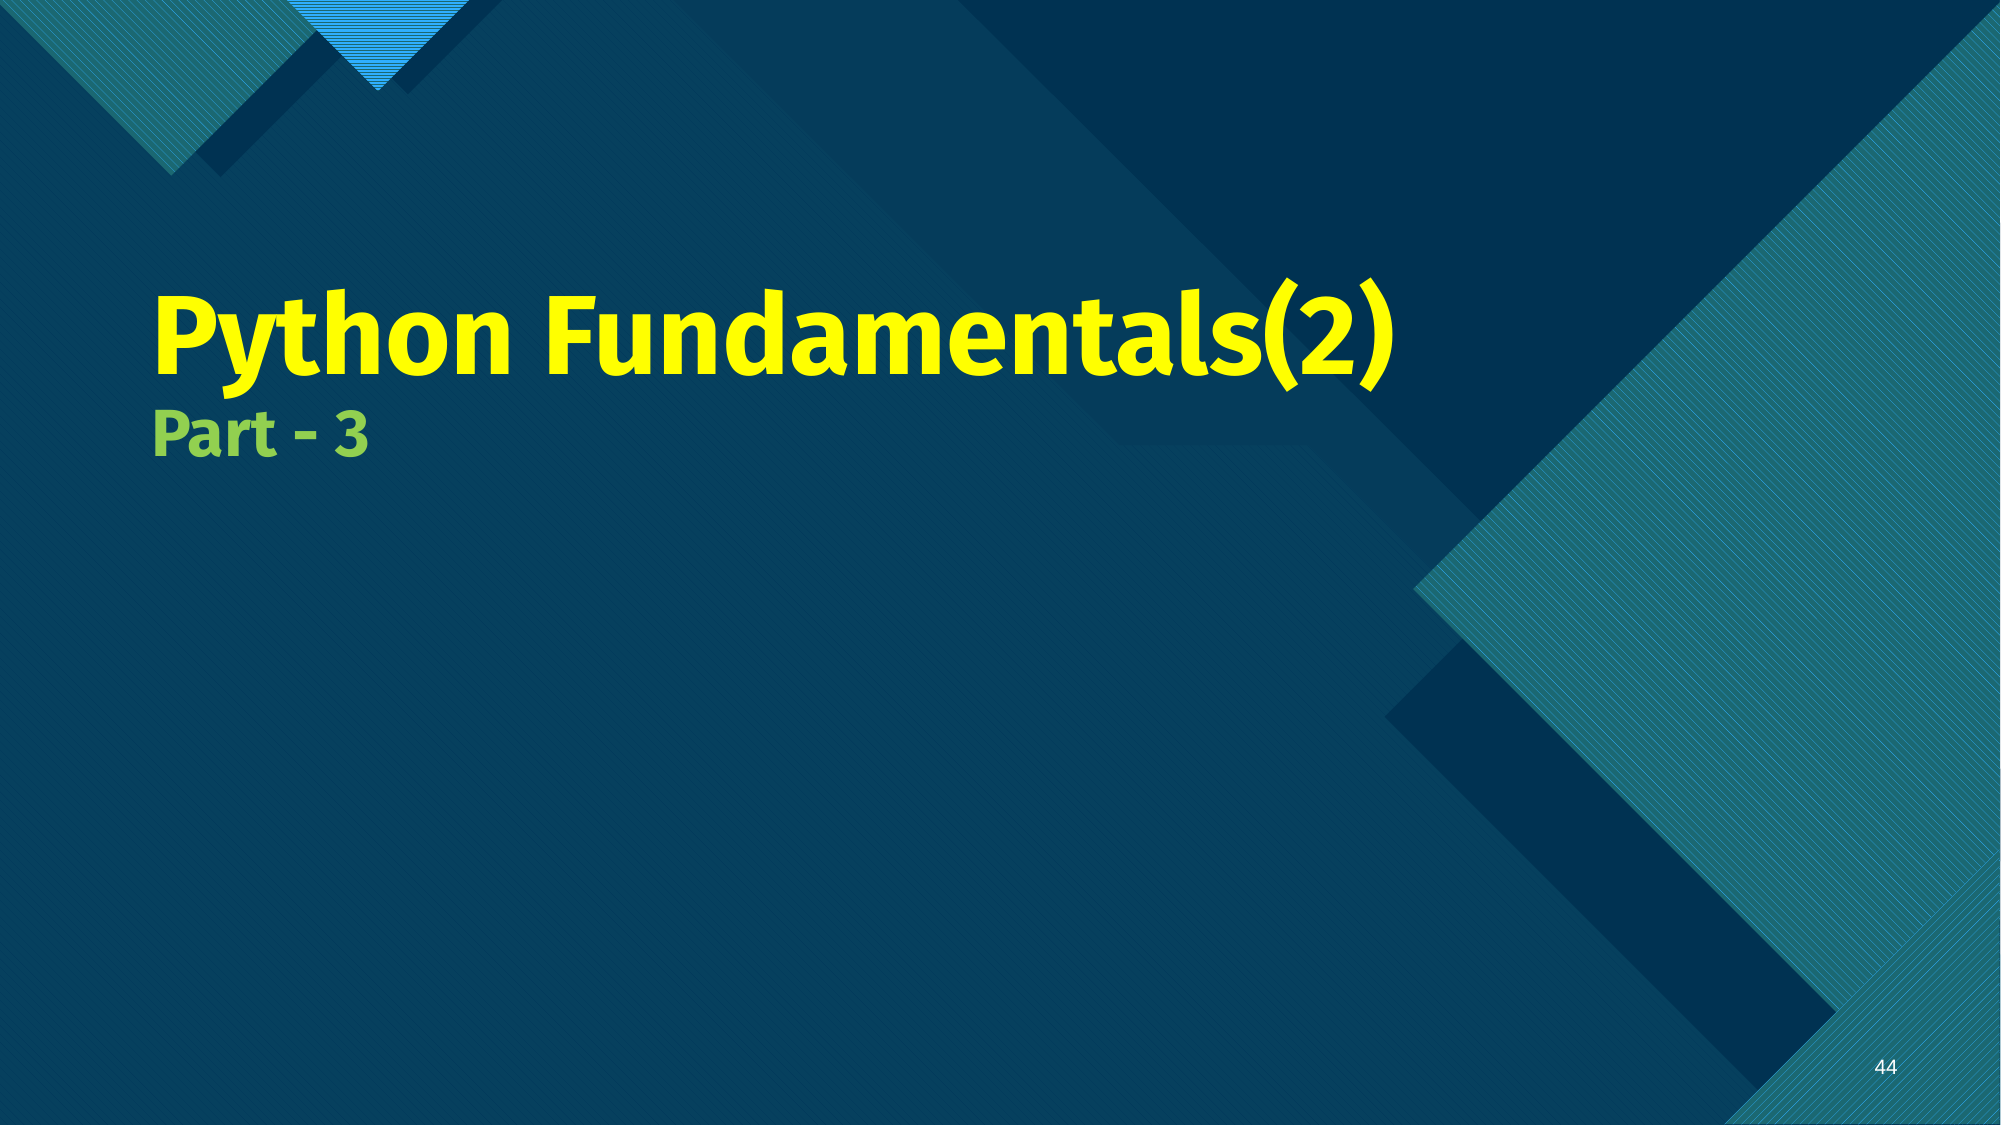

# Python Fundamentals(2) Part - 3
44